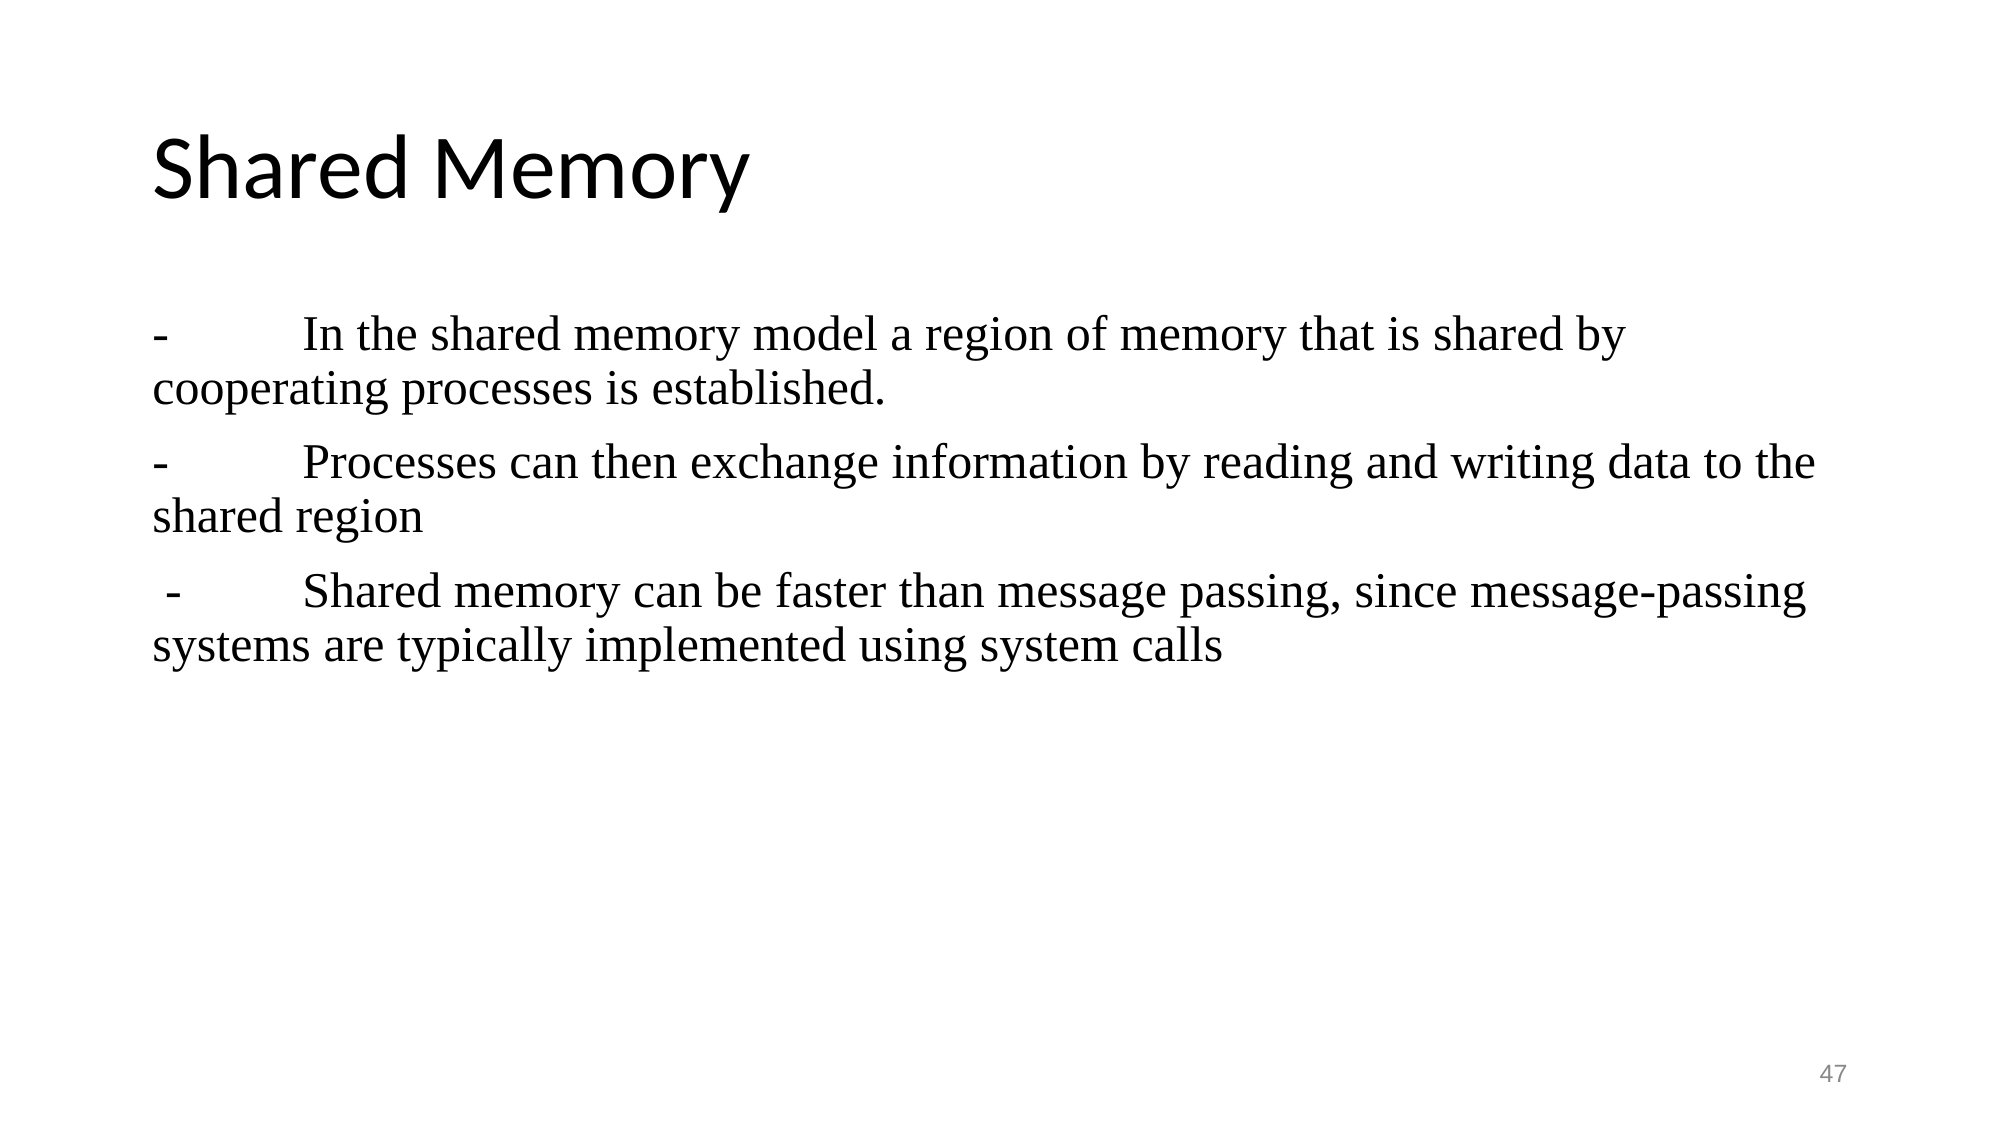

# Shared Memory
-	In the shared memory model a region of memory that is shared by cooperating processes is established.
-	Processes can then exchange information by reading and writing data to the shared region
 -	Shared memory can be faster than message passing, since message-passing systems are typically implemented using system calls
47